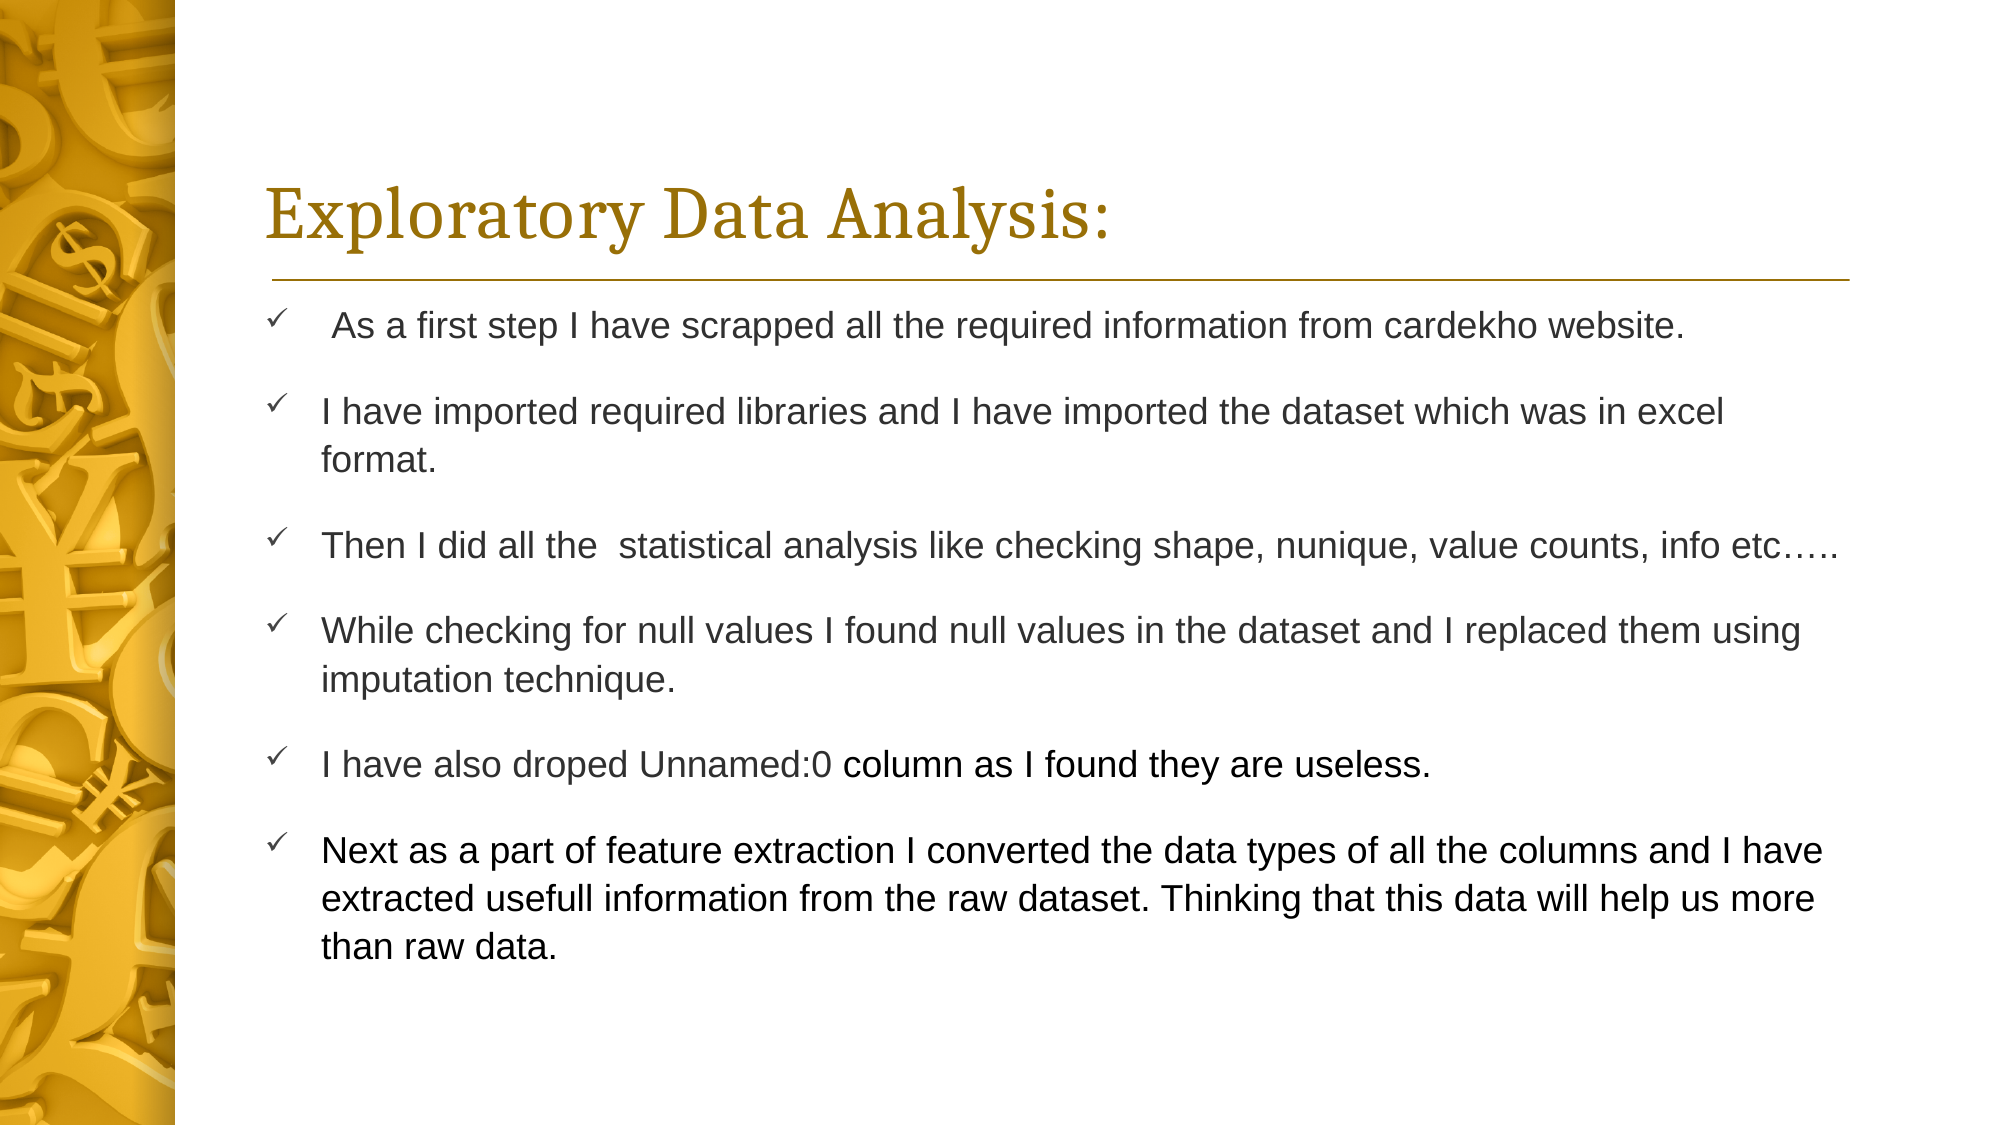

# Exploratory Data Analysis:
 As a first step I have scrapped all the required information from cardekho website.
I have imported required libraries and I have imported the dataset which was in excel format.
Then I did all the  statistical analysis like checking shape, nunique, value counts, info etc…..
While checking for null values I found null values in the dataset and I replaced them using imputation technique.
I have also droped Unnamed:0 column as I found they are useless.
Next as a part of feature extraction I converted the data types of all the columns and I have extracted usefull information from the raw dataset. Thinking that this data will help us more than raw data.